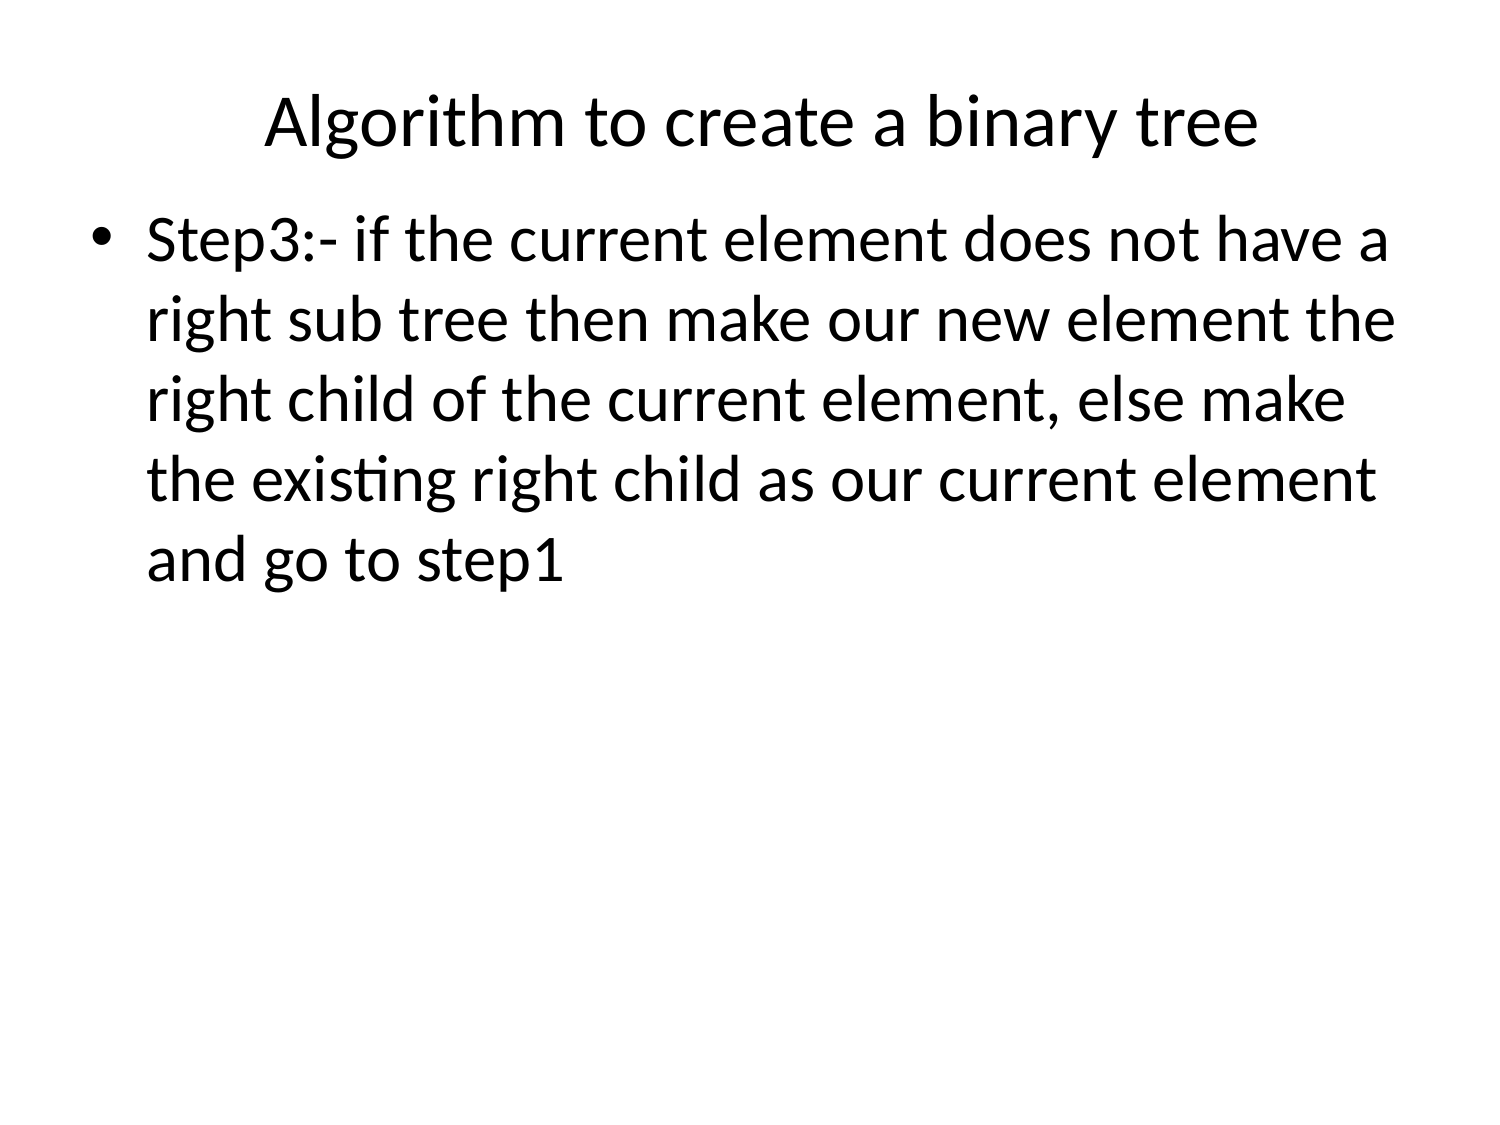

# Algorithm to create a binary tree
Step3:- if the current element does not have a right sub tree then make our new element the right child of the current element, else make the existing right child as our current element and go to step1